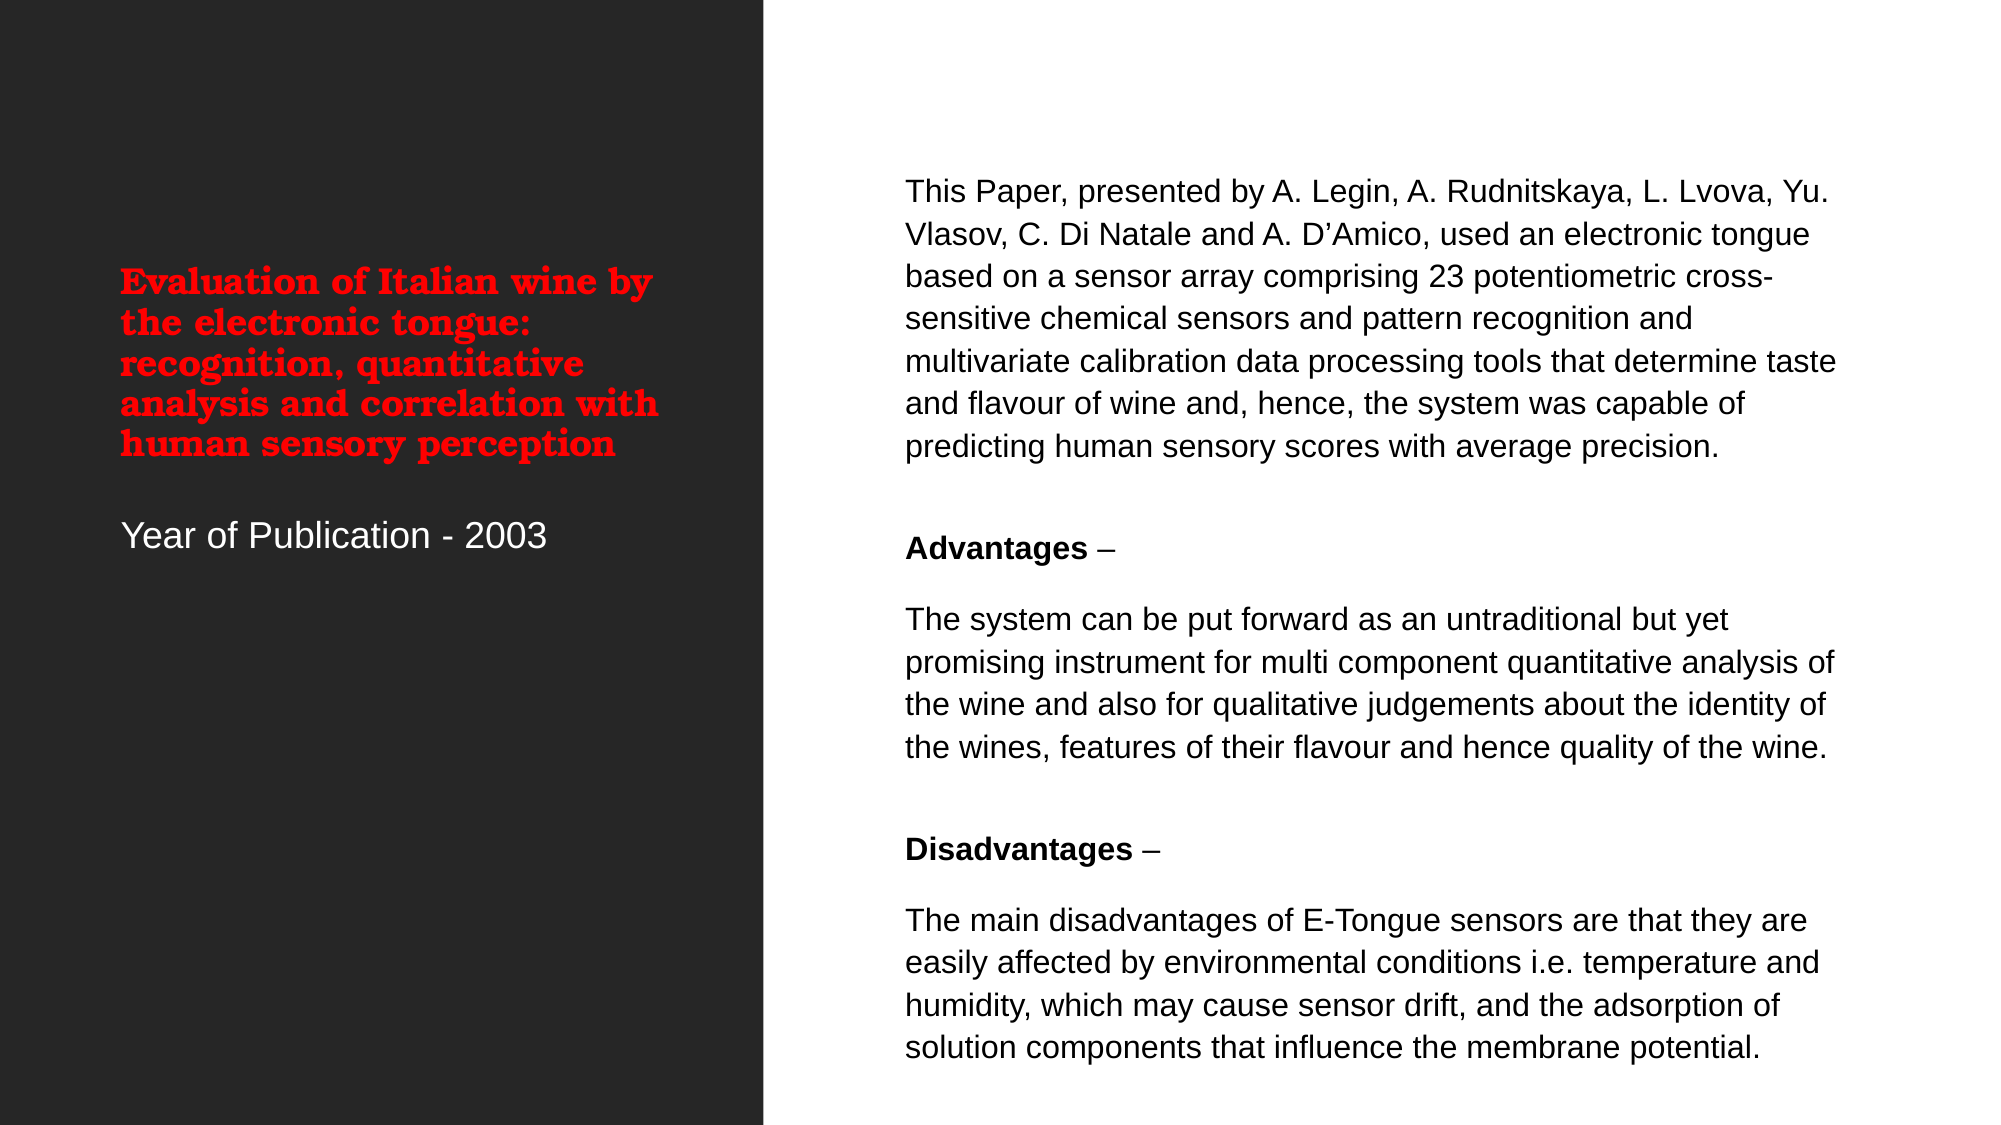

# Evaluation of Italian wine by the electronic tongue: recognition, quantitative analysis and correlation with human sensory perception
This Paper, presented by A. Legin, A. Rudnitskaya, L. Lvova, Yu. Vlasov, C. Di Natale and A. D’Amico, used an electronic tongue based on a sensor array comprising 23 potentiometric cross-sensitive chemical sensors and pattern recognition and multivariate calibration data processing tools that determine taste and flavour of wine and, hence, the system was capable of predicting human sensory scores with average precision.
Advantages –
The system can be put forward as an untraditional but yet promising instrument for multi component quantitative analysis of the wine and also for qualitative judgements about the identity of the wines, features of their flavour and hence quality of the wine.
Disadvantages –
The main disadvantages of E-Tongue sensors are that they are easily affected by environmental conditions i.e. temperature and humidity, which may cause sensor drift, and the adsorption of solution components that influence the membrane potential.
Year of Publication - 2003